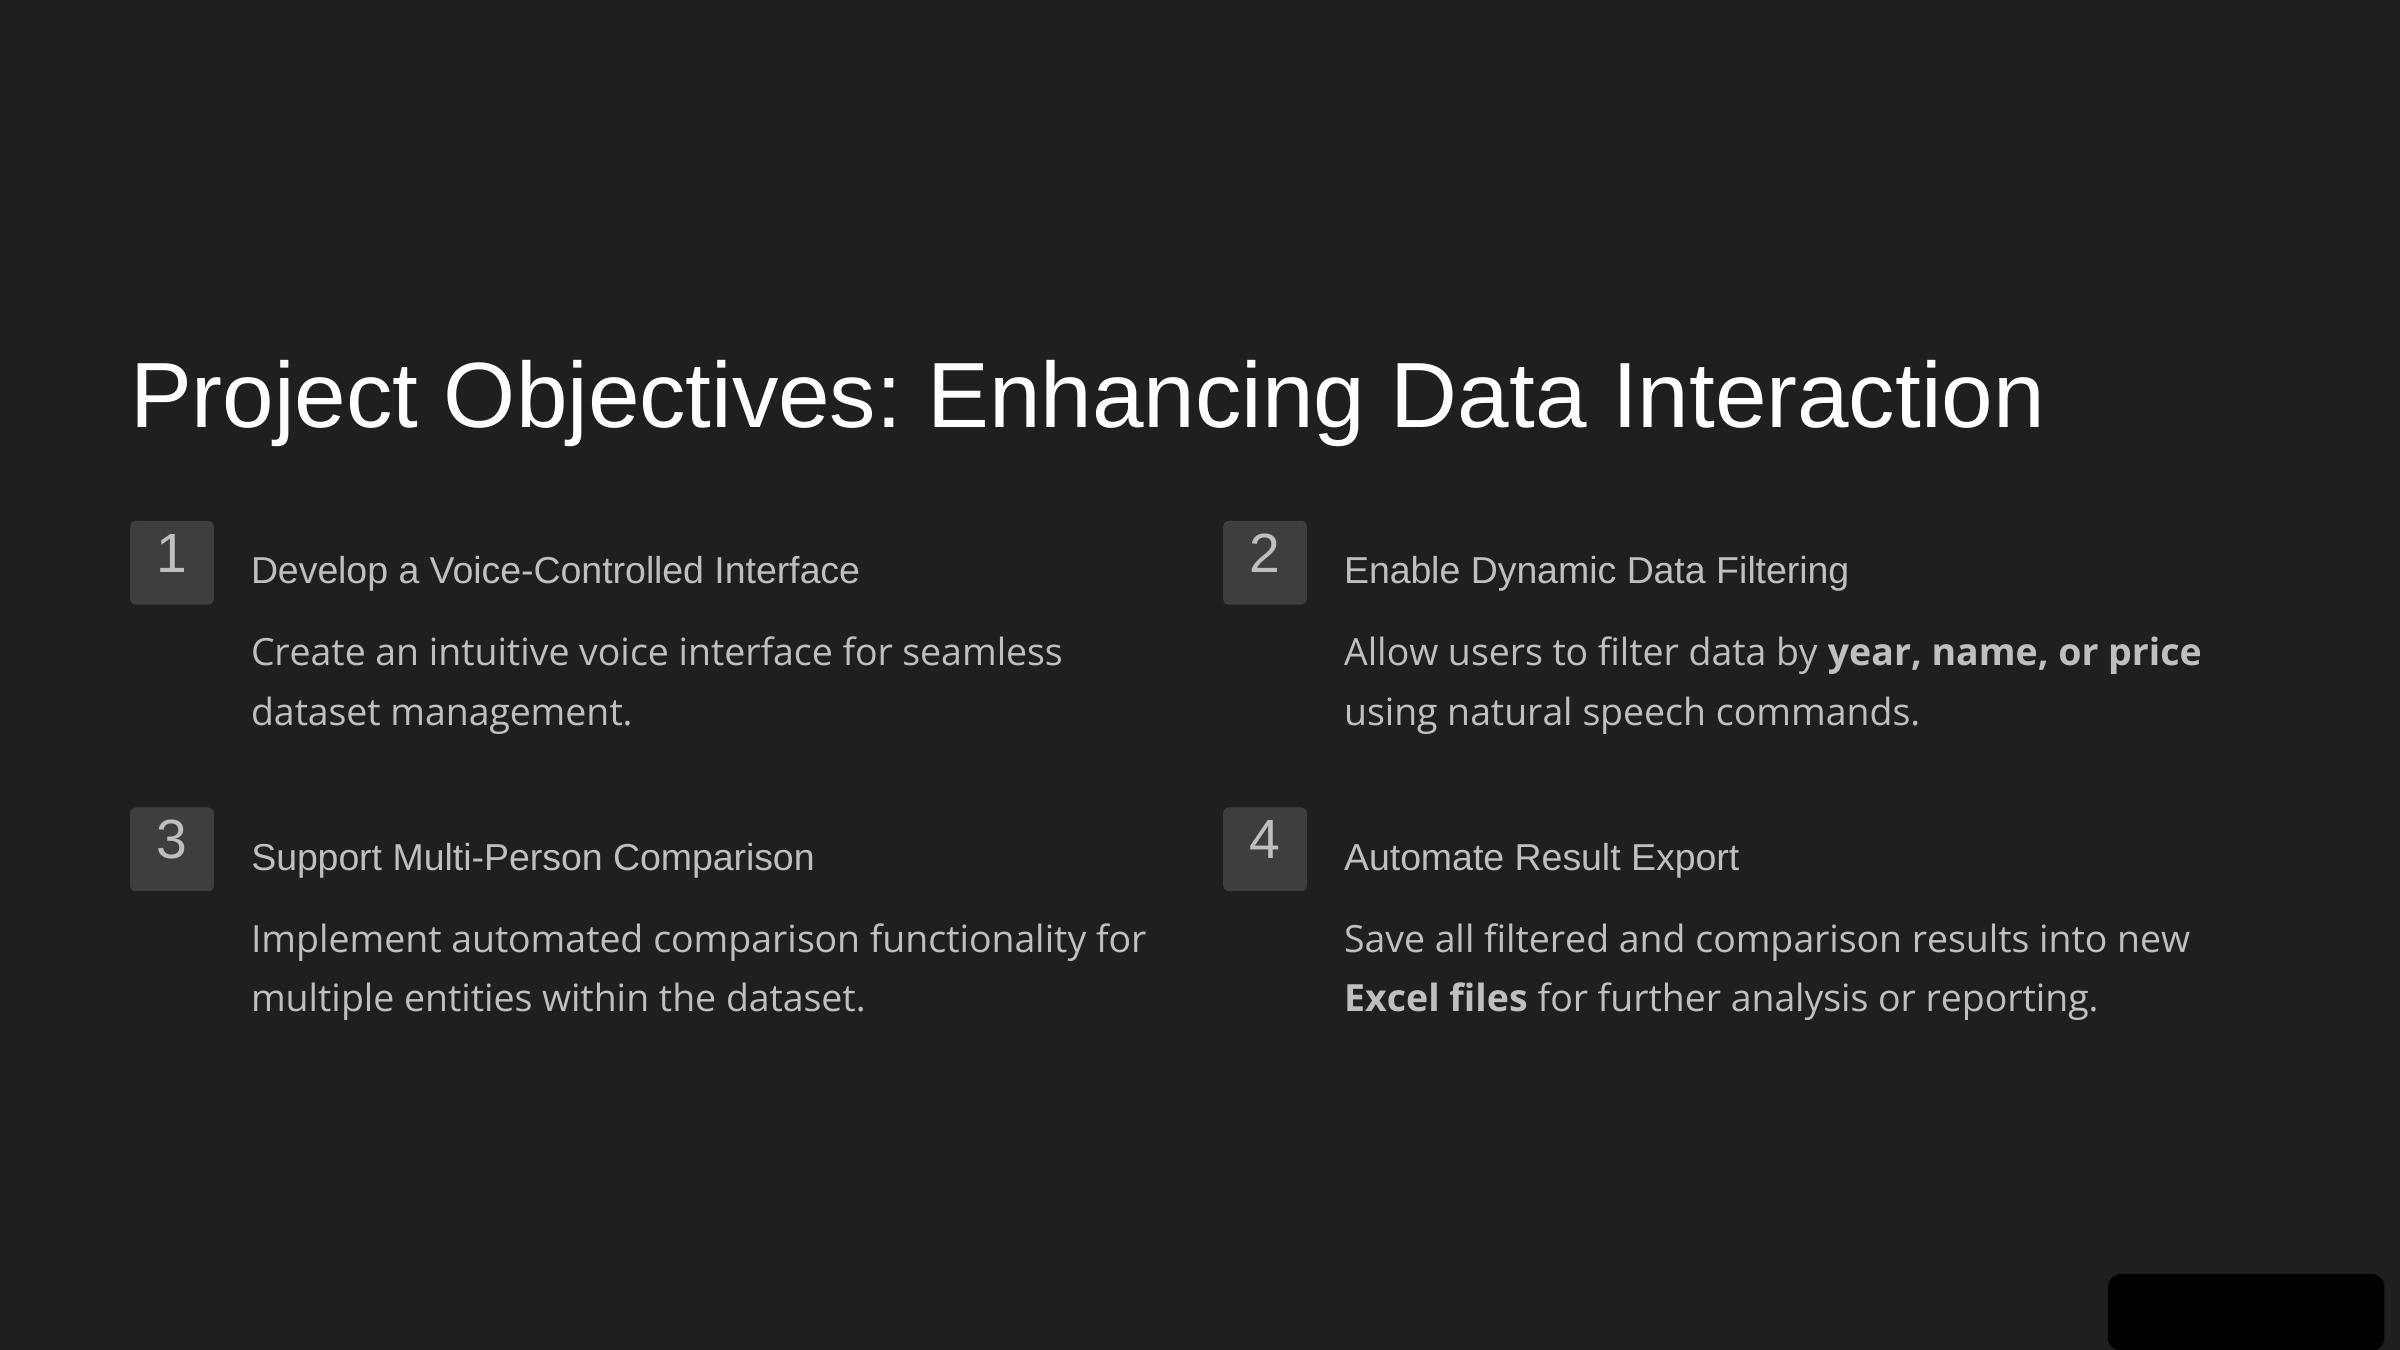

Project Objectives: Enhancing Data Interaction

1
2
Develop a Voice-Controlled Interface
Enable Dynamic Data Filtering
Create an intuitive voice interface for seamless dataset management.
Allow users to filter data by year, name, or price using natural speech commands.

3
4
Support Multi-Person Comparison
Automate Result Export
Implement automated comparison functionality for multiple entities within the dataset.
Save all filtered and comparison results into new Excel files for further analysis or reporting.